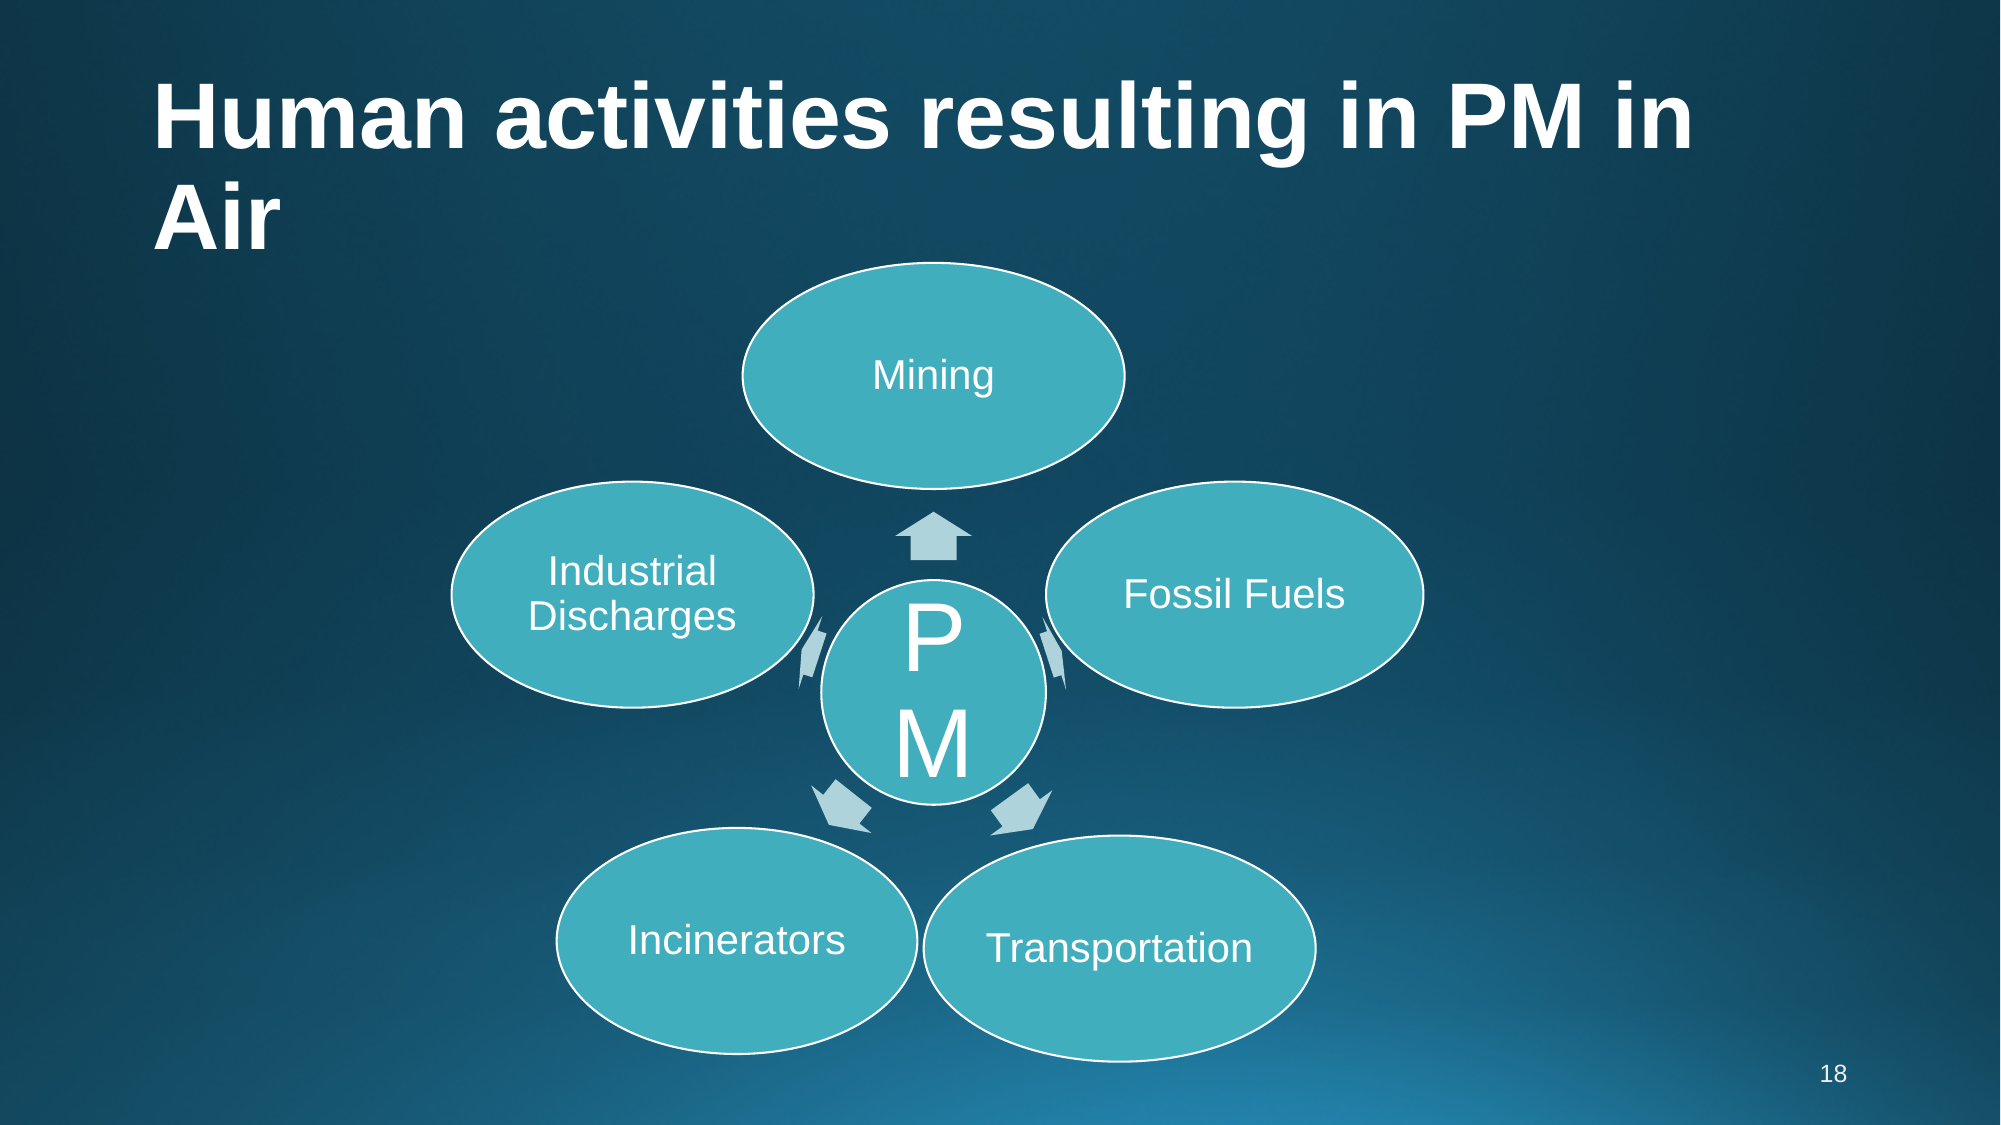

# Human activities resulting in PM in Air
PM

Mining

Fossil Fuels

Transportation

Incinerators

Industrial Discharges
18